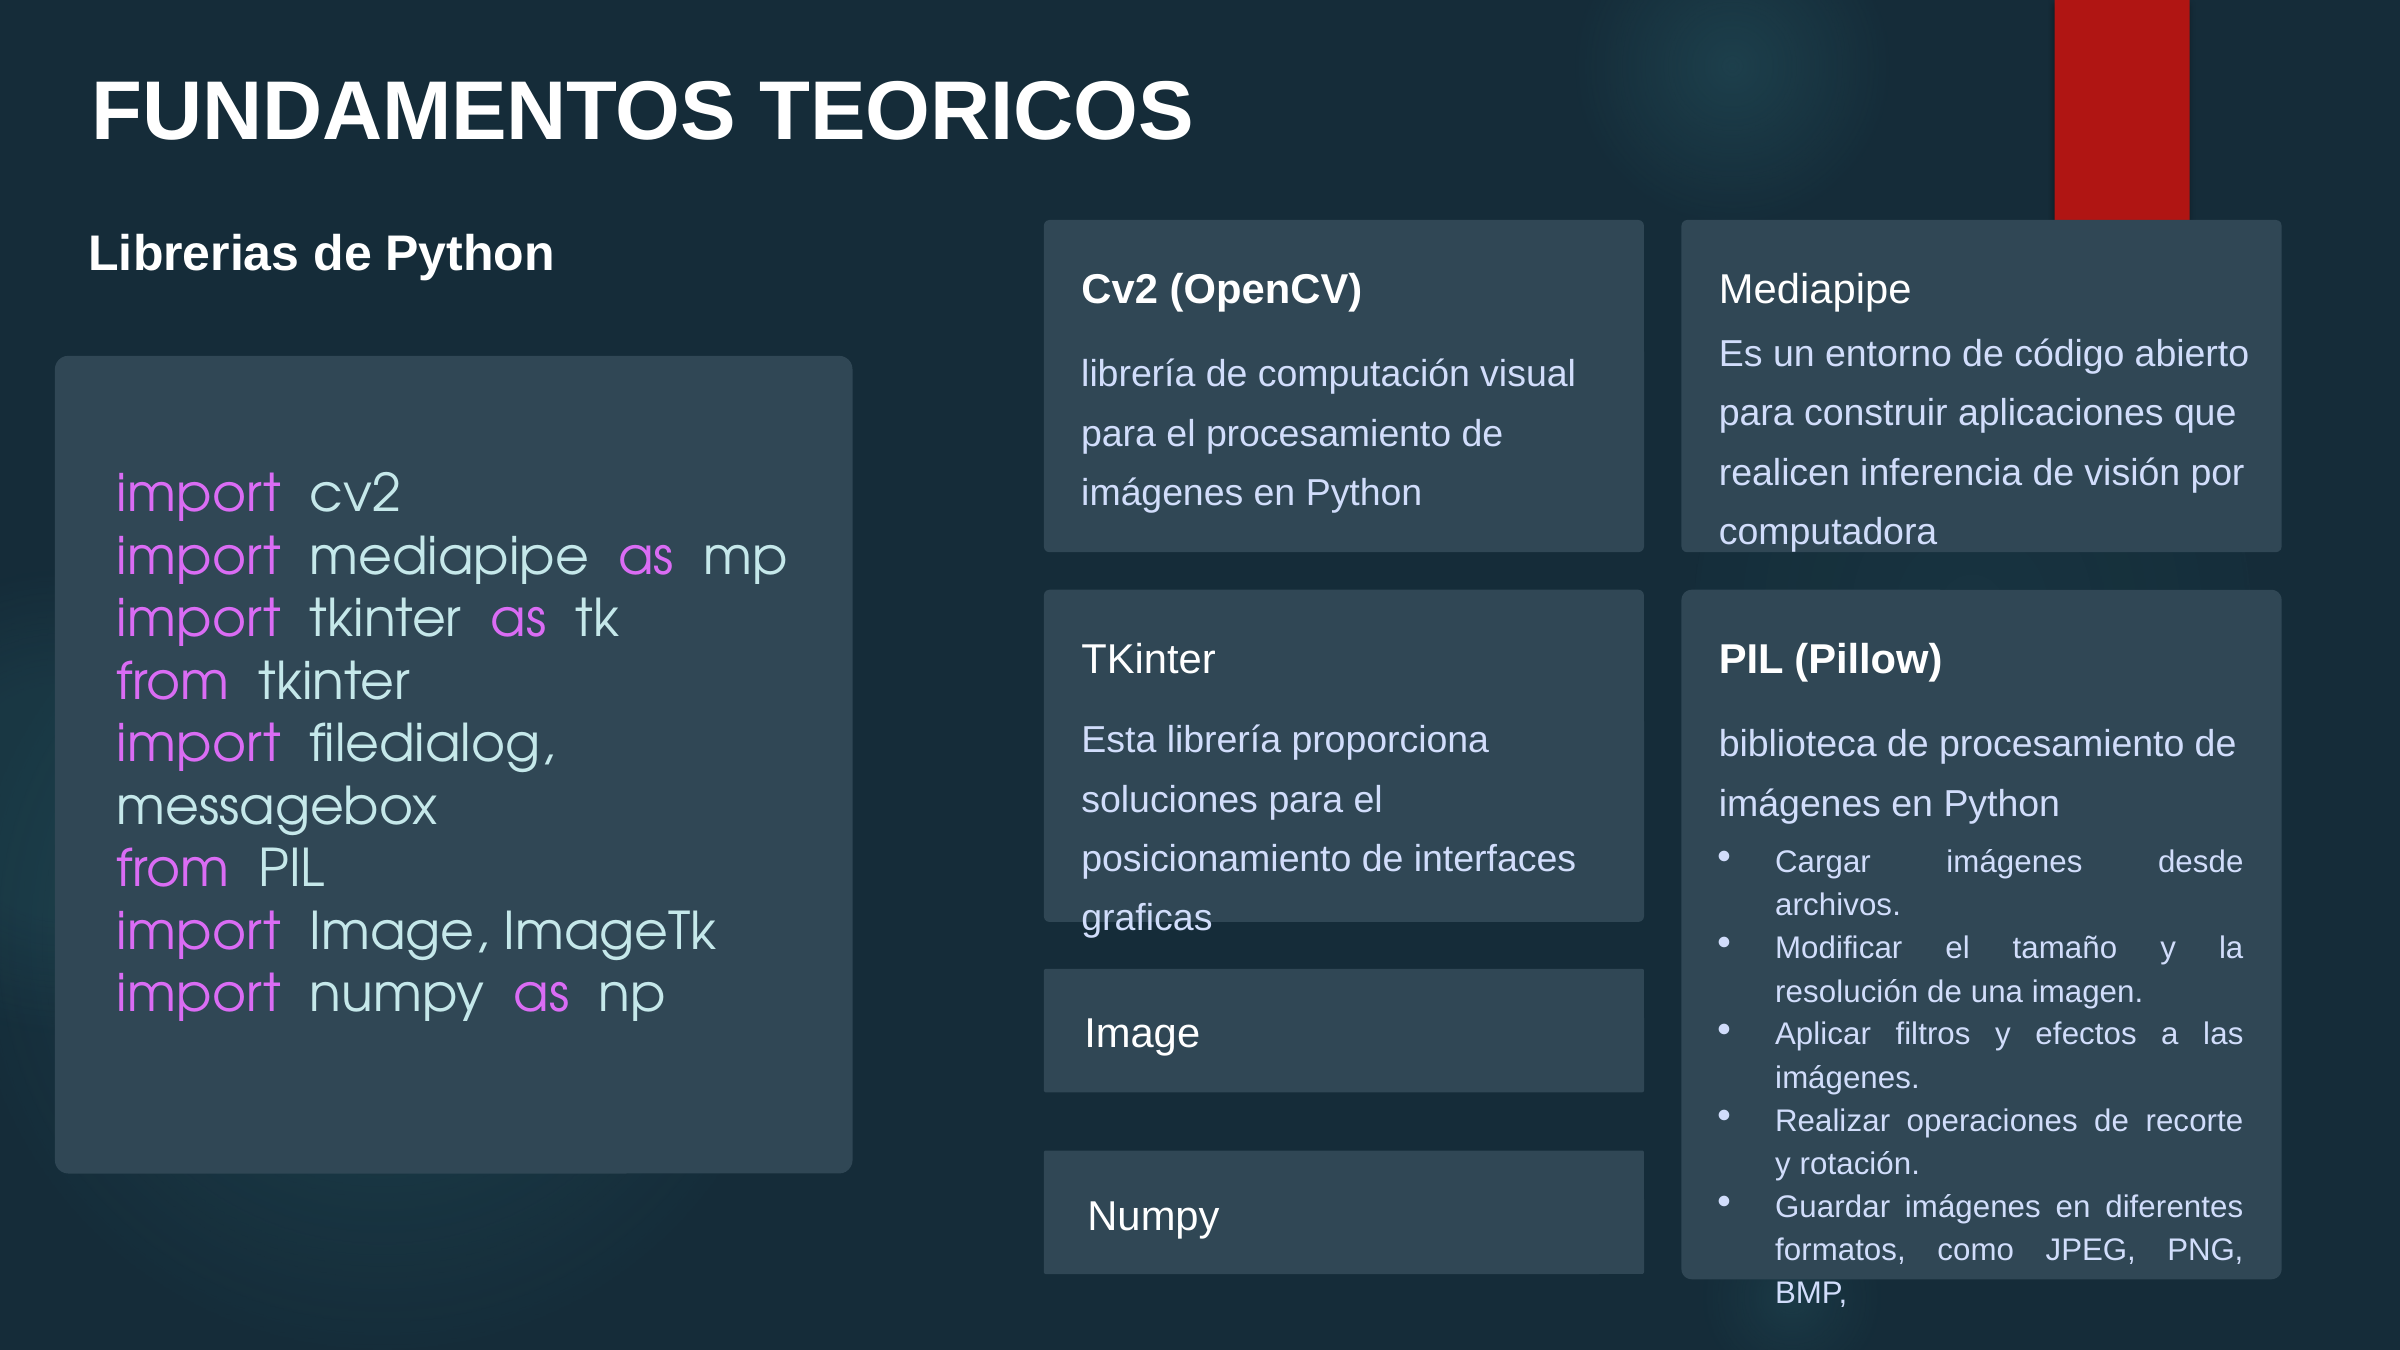

FUNDAMENTOS TEORICOS
Librerias de Python

Cv2 (OpenCV)

Mediapipe
Es un entorno de código abierto para construir aplicaciones que realicen inferencia de visión por computadora
librería de computación visual para el procesamiento de imágenes en Python

import  cv2
import  mediapipe  as  mp
import  tkinter  as  tk
from  tkinter
import  filedialog, messagebox
from  PIL
import  Image, ImageTk
import  numpy  as  np

TKinter
PIL (Pillow)

Esta librería proporciona soluciones para el posicionamiento de interfaces graficas
biblioteca de procesamiento de imágenes en Python
Cargar imágenes desde archivos.
Modificar el tamaño y la resolución de una imagen.
Aplicar filtros y efectos a las imágenes.
Realizar operaciones de recorte y rotación.
Guardar imágenes en diferentes formatos, como JPEG, PNG, BMP,

Image

Numpy